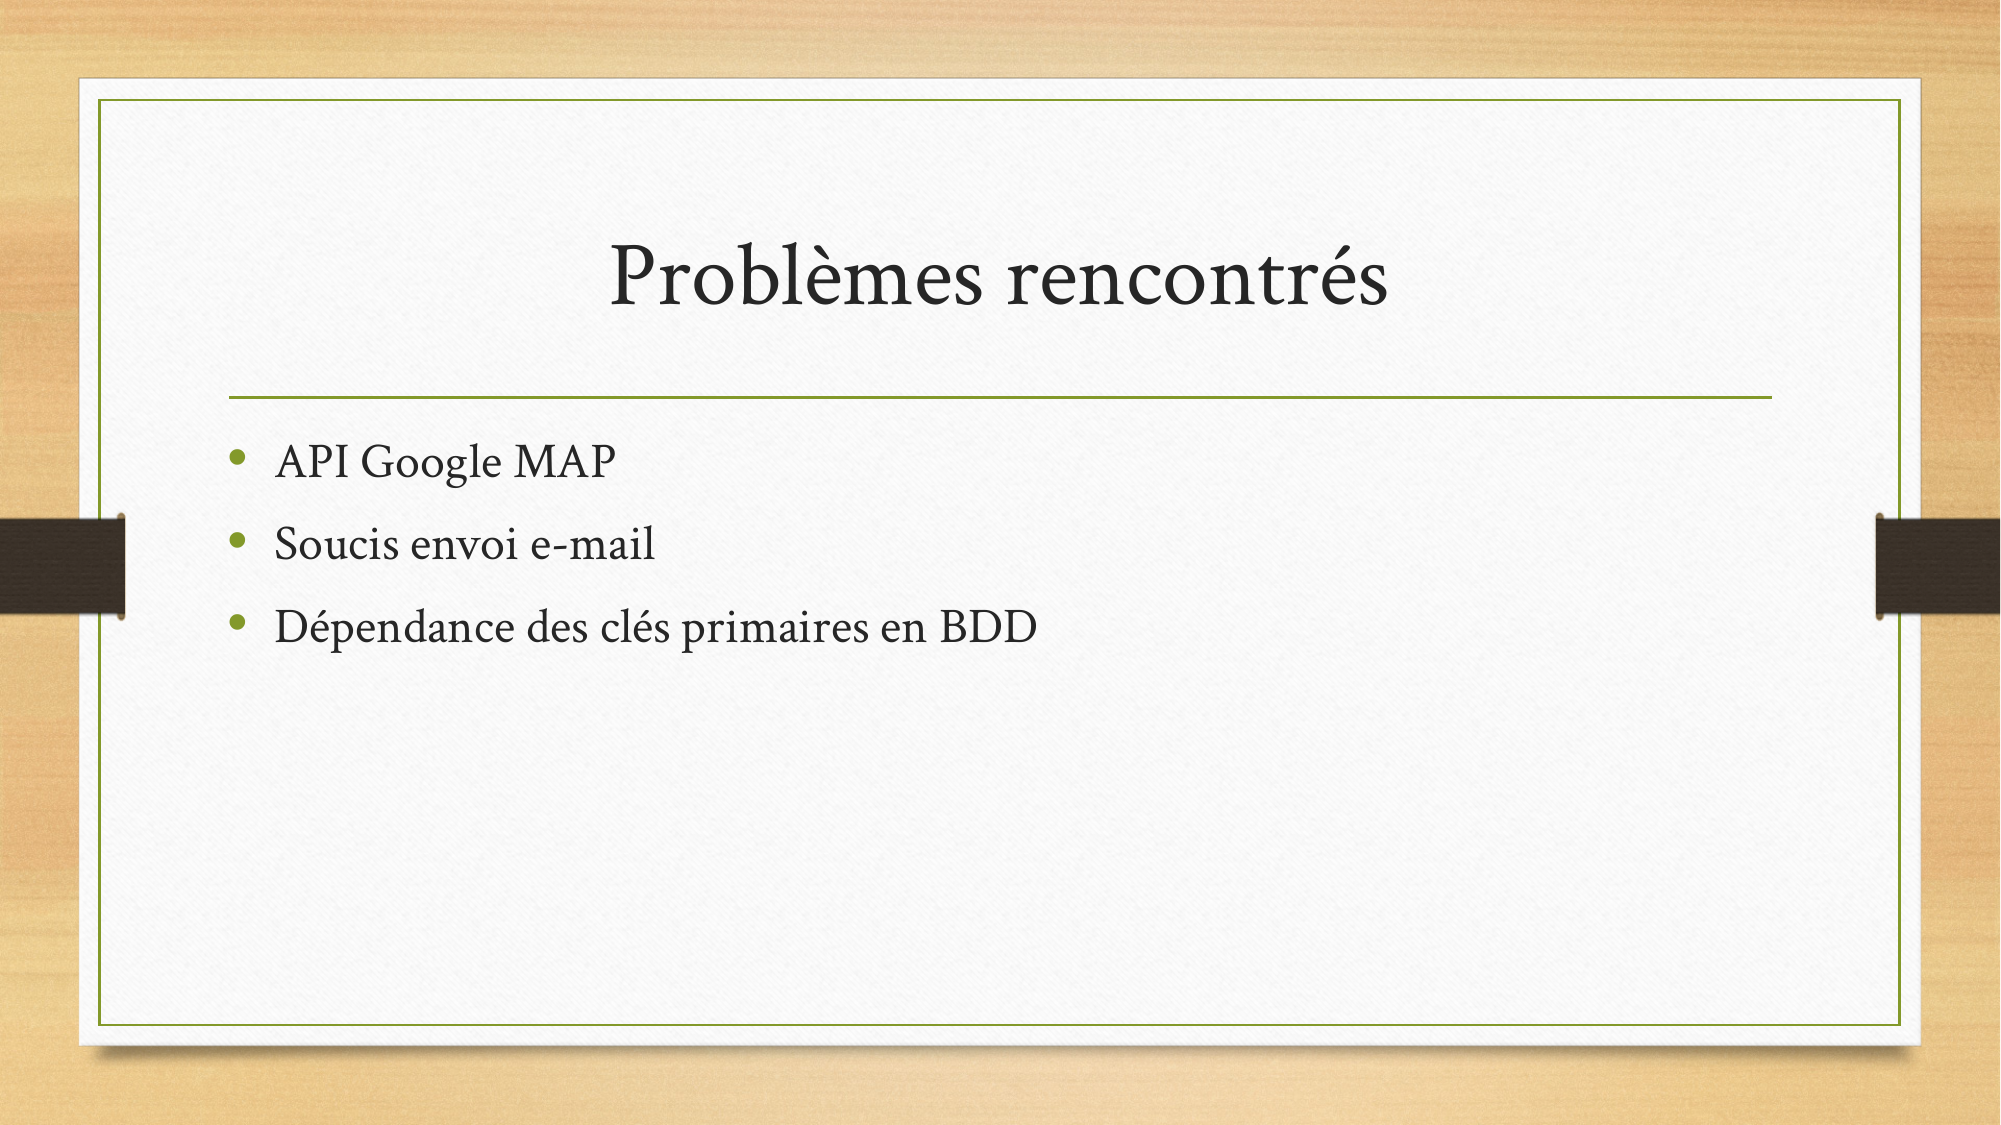

# Problèmes rencontrés
API Google MAP
Soucis envoi e-mail
Dépendance des clés primaires en BDD